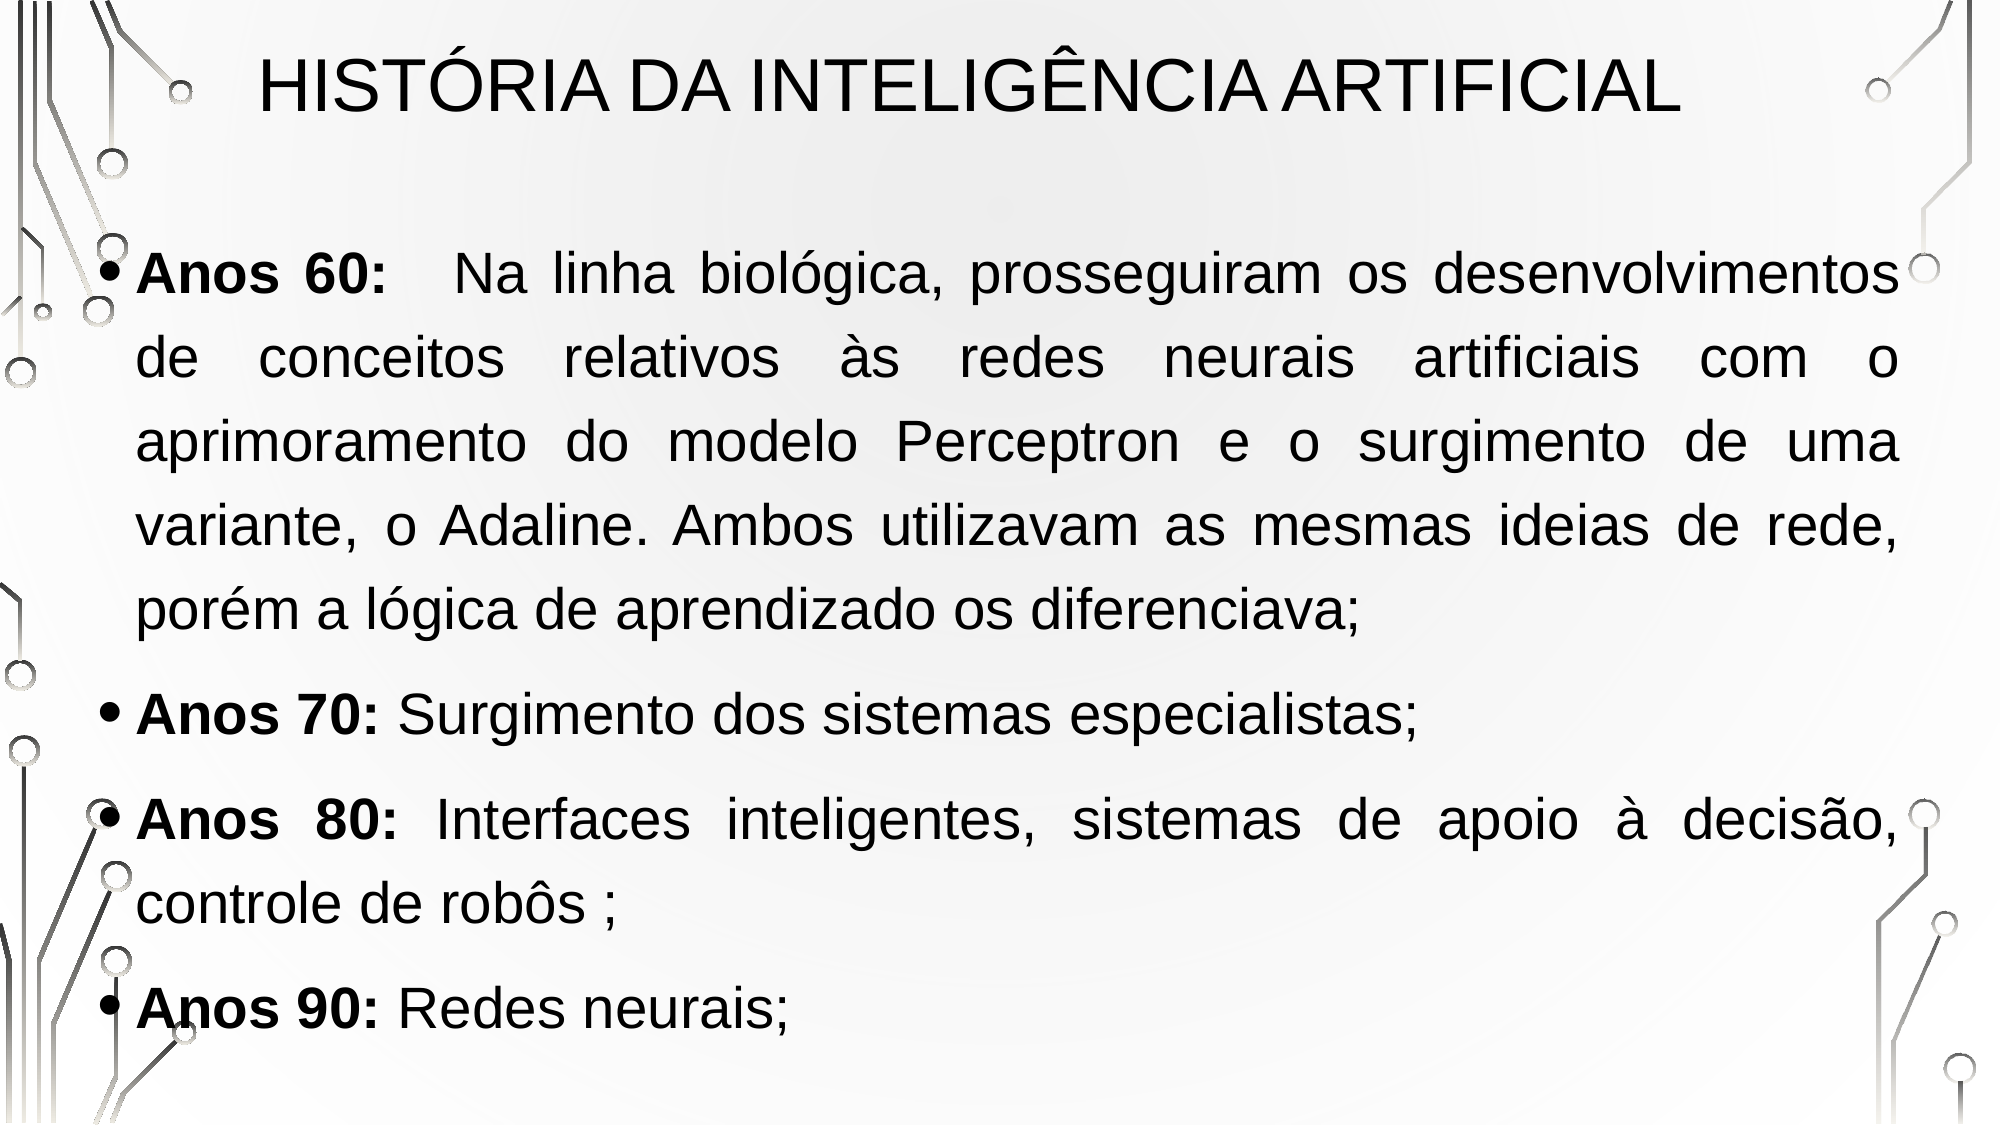

# HISTÓRIA DA INTELIGÊNCIA ARTIFICIAL
Anos 60:   Na linha biológica, prosseguiram os desenvolvimentos de conceitos relativos às redes neurais artificiais com o aprimoramento do modelo Perceptron e o surgimento de uma variante, o Adaline. Ambos utilizavam as mesmas ideias de rede, porém a lógica de aprendizado os diferenciava;
Anos 70: Surgimento dos sistemas especialistas;
Anos 80: Interfaces inteligentes, sistemas de apoio à decisão, controle de robôs ;
Anos 90: Redes neurais;